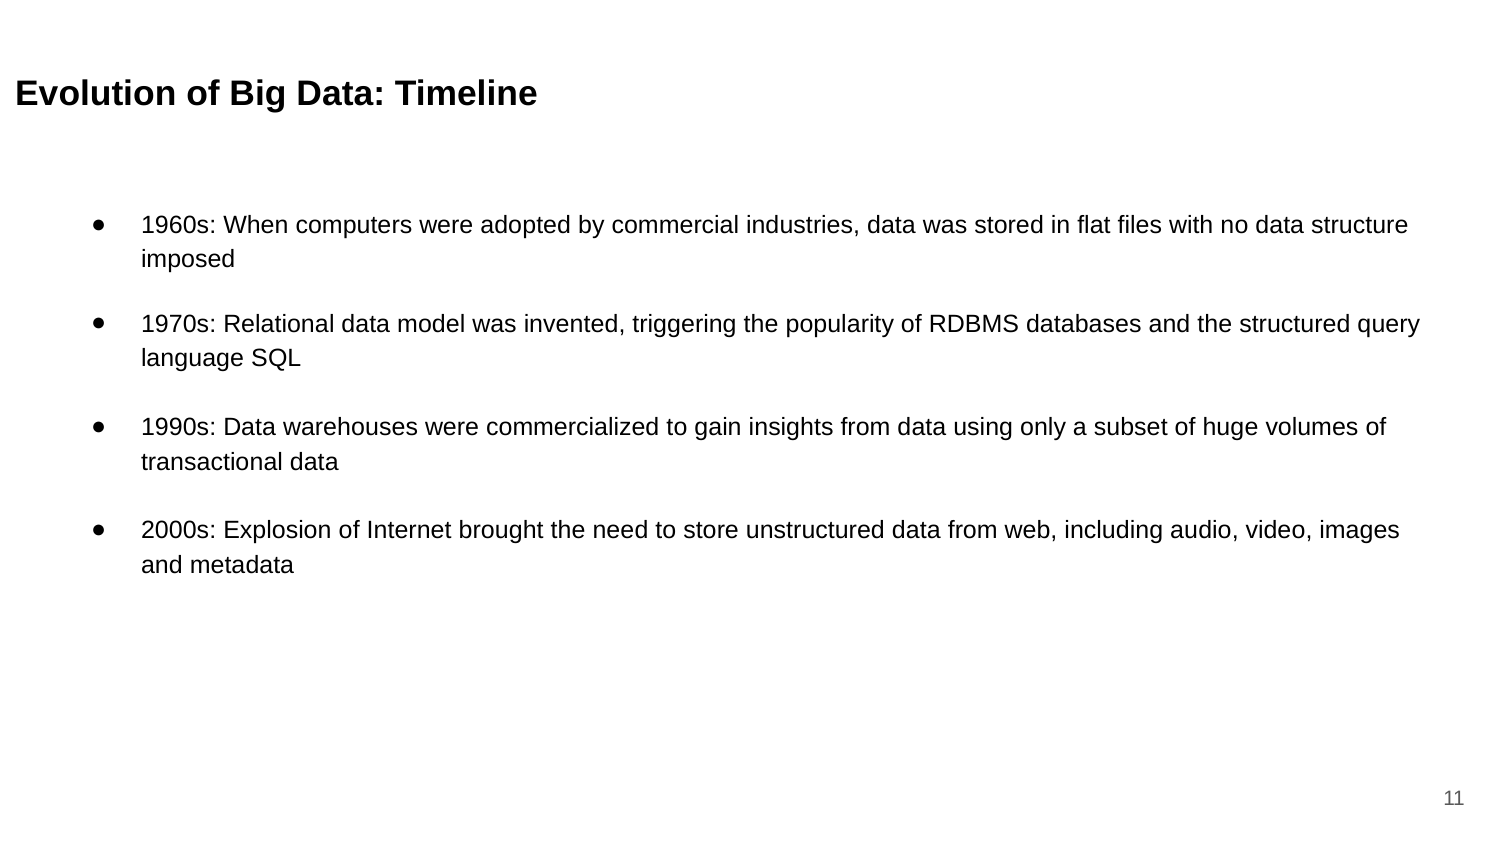

# Evolution of Big Data: Timeline

1960s: When computers were adopted by commercial industries, data was stored in flat files with no data structure imposed
1970s: Relational data model was invented, triggering the popularity of RDBMS databases and the structured query language SQL
1990s: Data warehouses were commercialized to gain insights from data using only a subset of huge volumes of transactional data
2000s: Explosion of Internet brought the need to store unstructured data from web, including audio, video, images and metadata

11